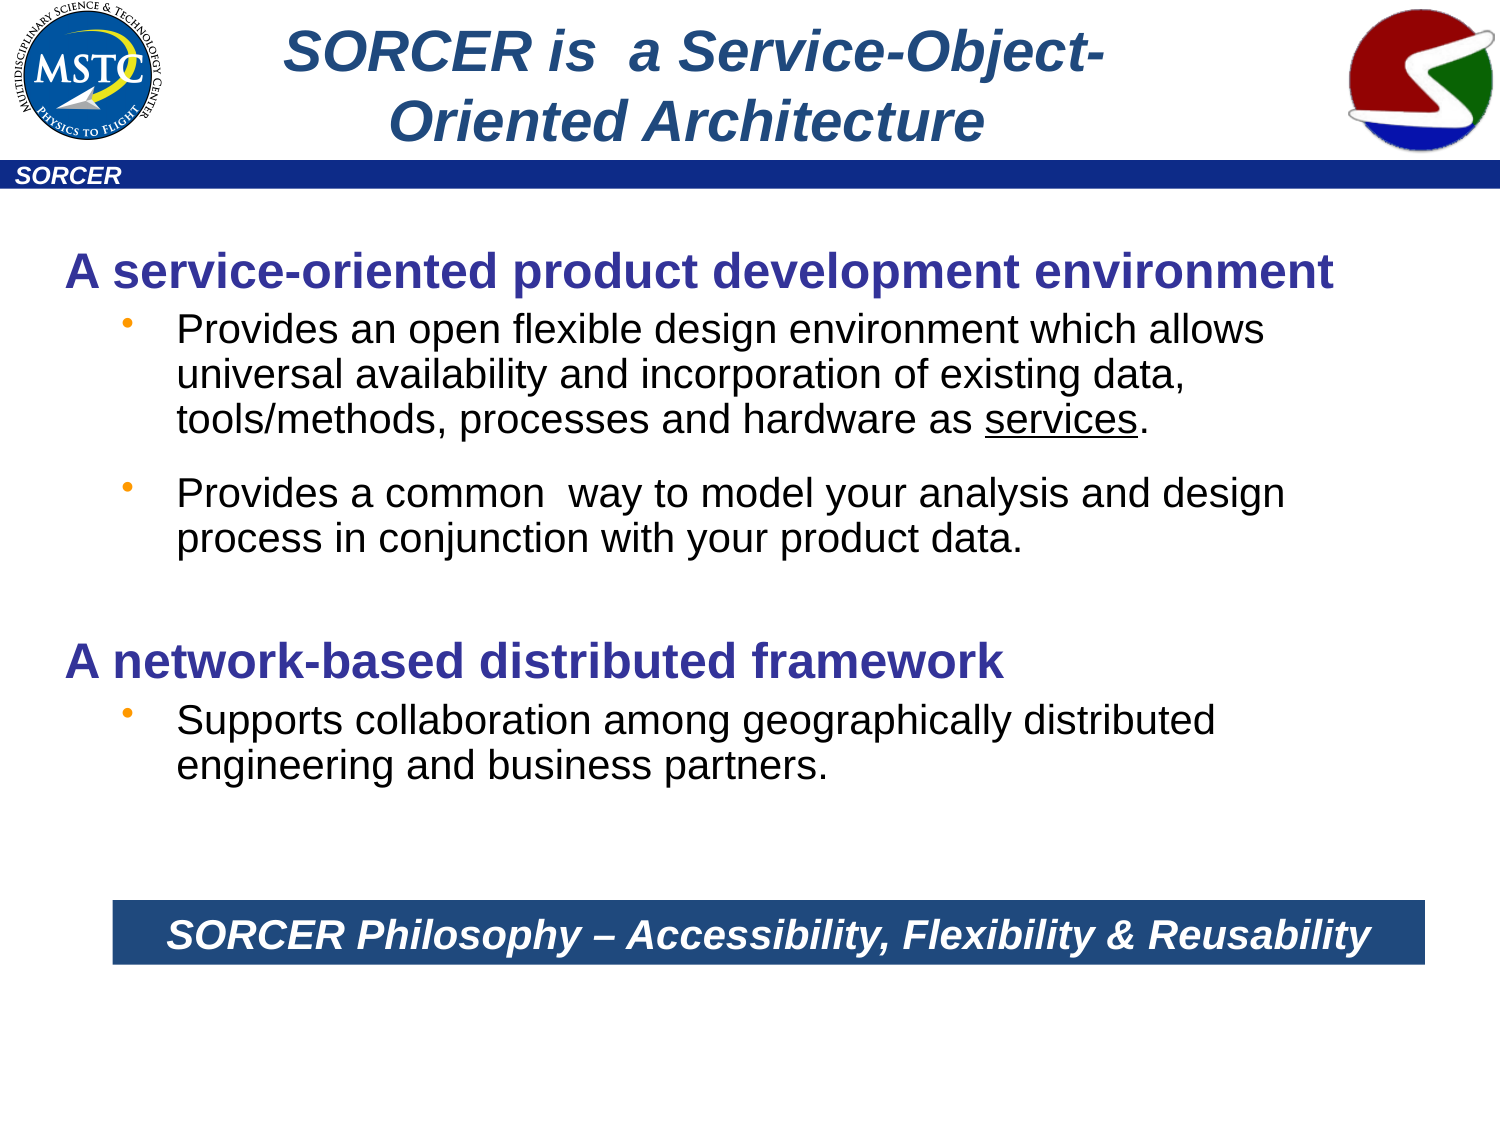

# SORCER is  a Service-Object-Oriented Architecture
A service-oriented product development environment
Provides an open flexible design environment which allows universal availability and incorporation of existing data, tools/methods, processes and hardware as services.

Provides a common  way to model your analysis and design process in conjunction with your product data.

A network-based distributed framework
Supports collaboration among geographically distributed engineering and business partners.

SORCER Philosophy – Accessibility, Flexibility & Reusability